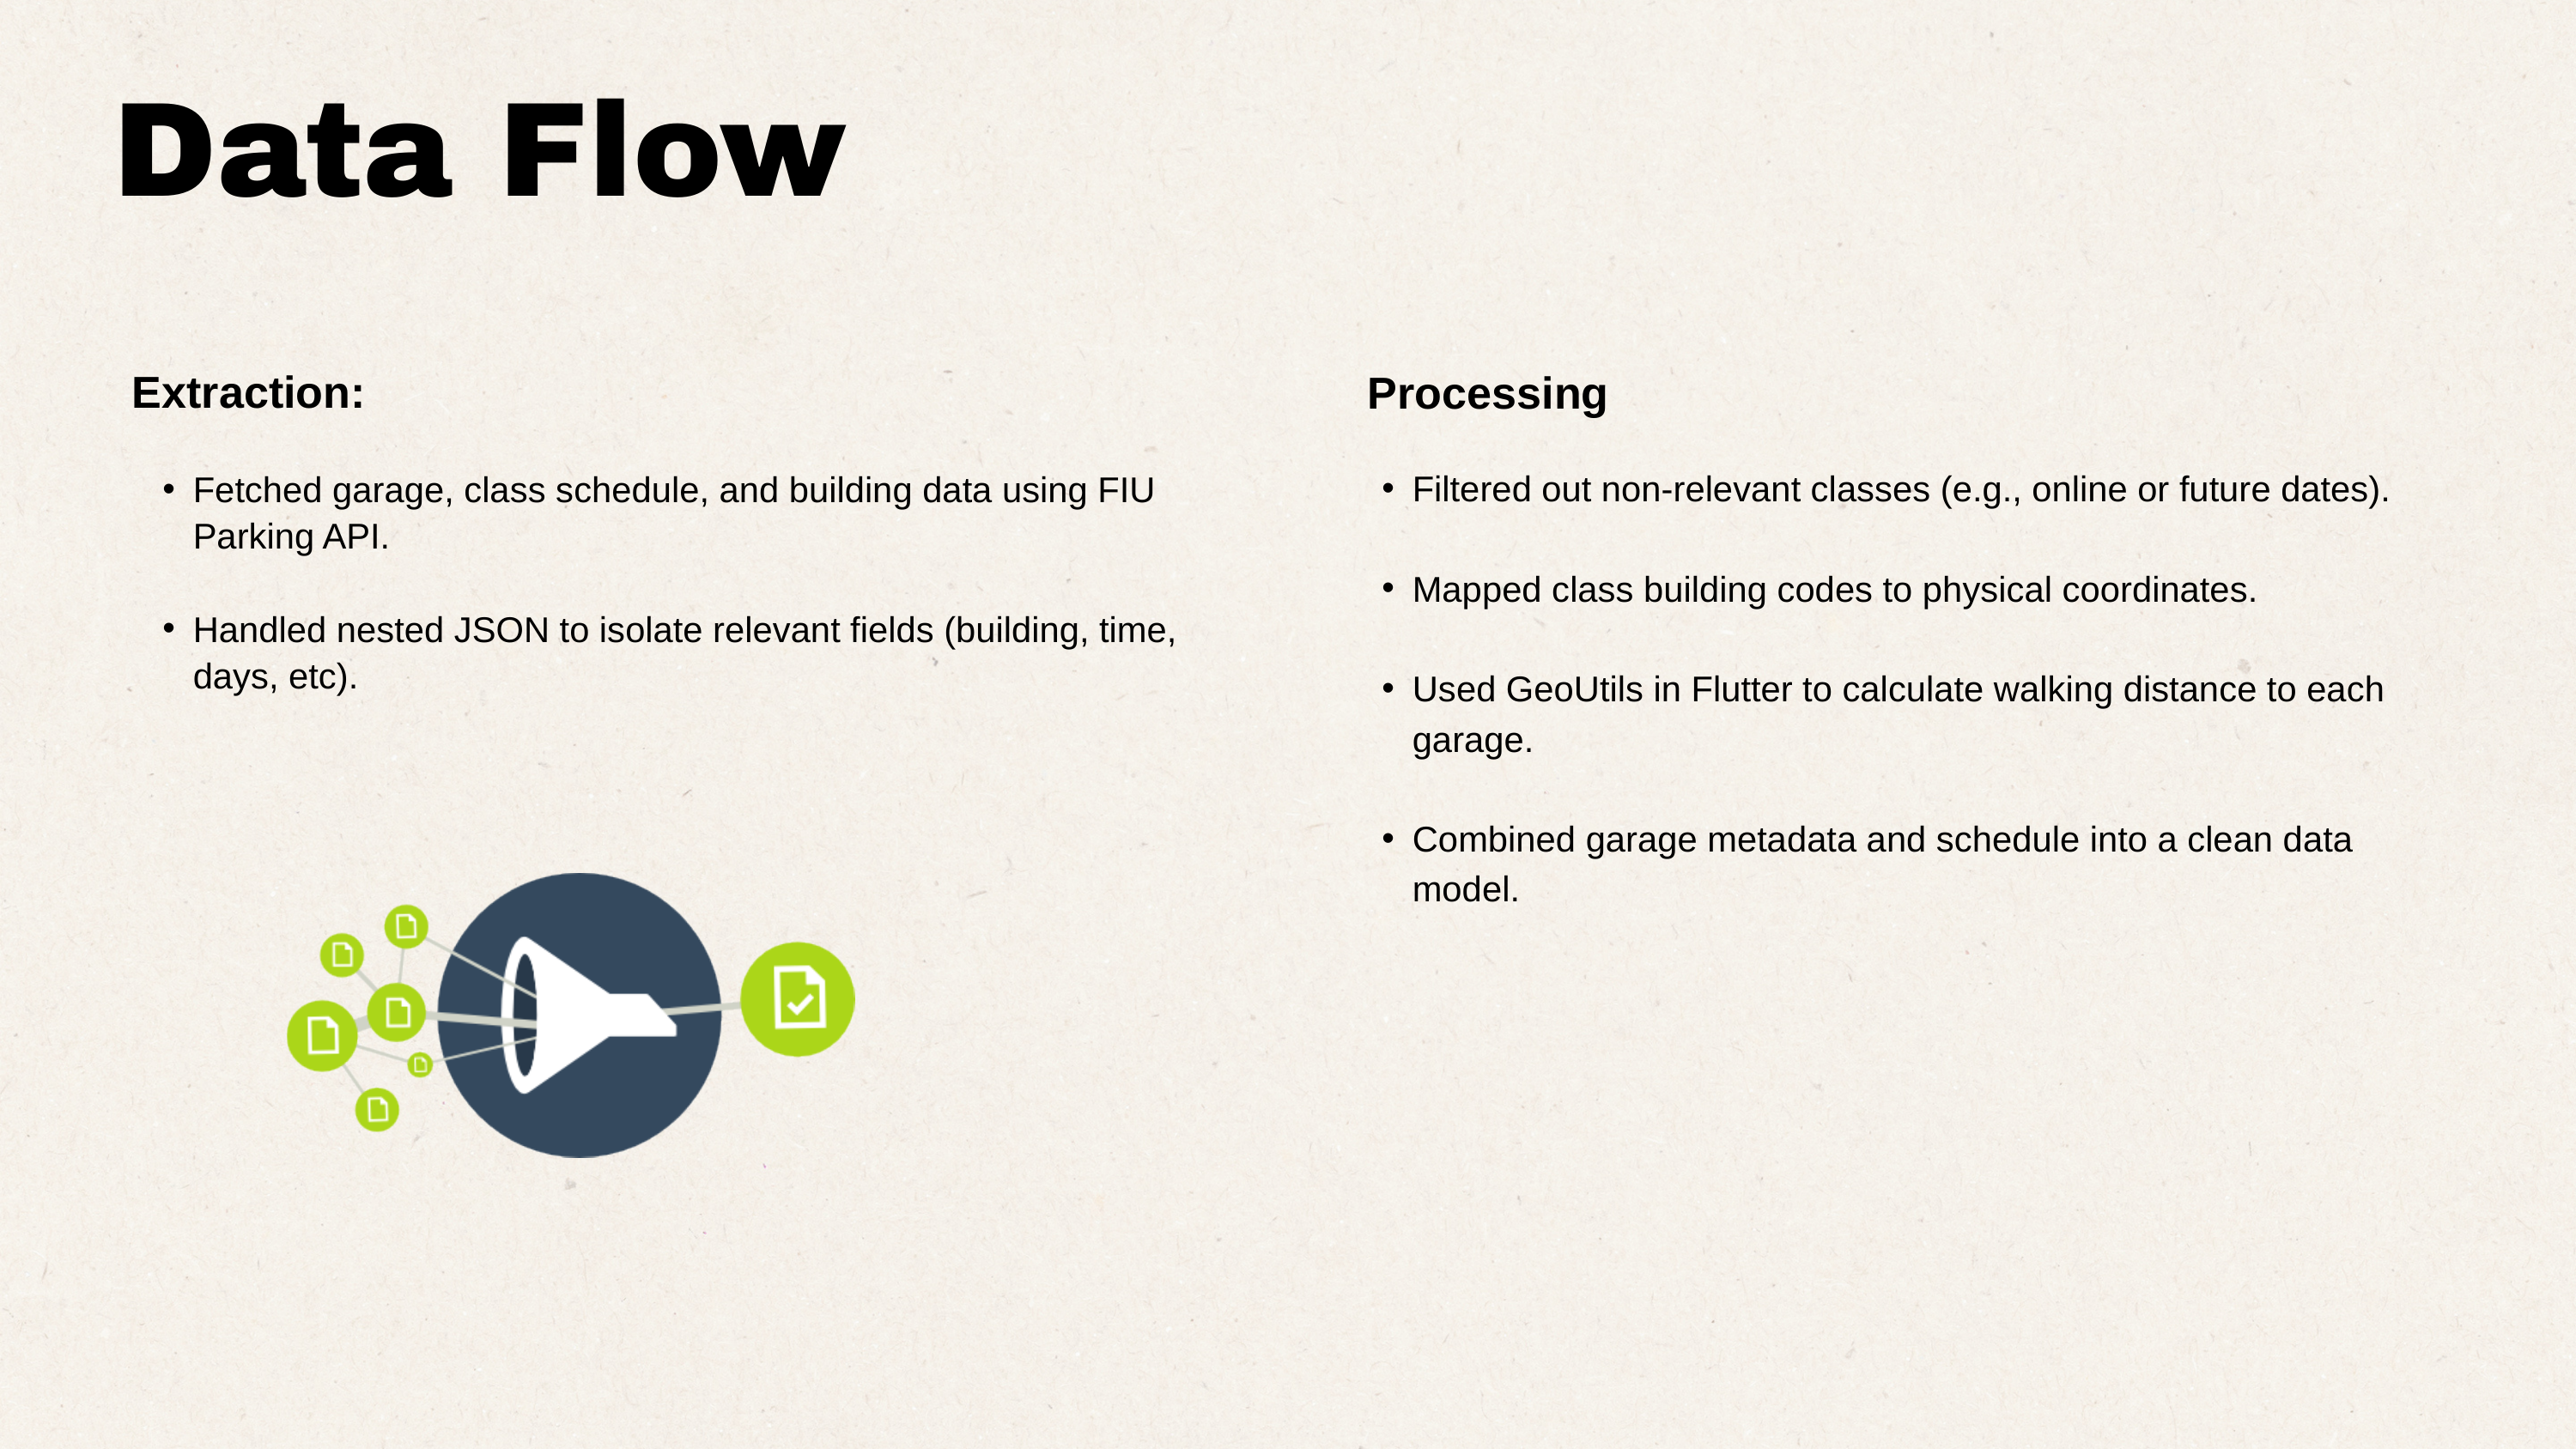

Data Flow
Extraction:

Fetched garage, class schedule, and building data using FIU Parking API.

Handled nested JSON to isolate relevant fields (building, time, days, etc).
Processing

Filtered out non-relevant classes (e.g., online or future dates).

Mapped class building codes to physical coordinates.

Used GeoUtils in Flutter to calculate walking distance to each garage.

Combined garage metadata and schedule into a clean data model.